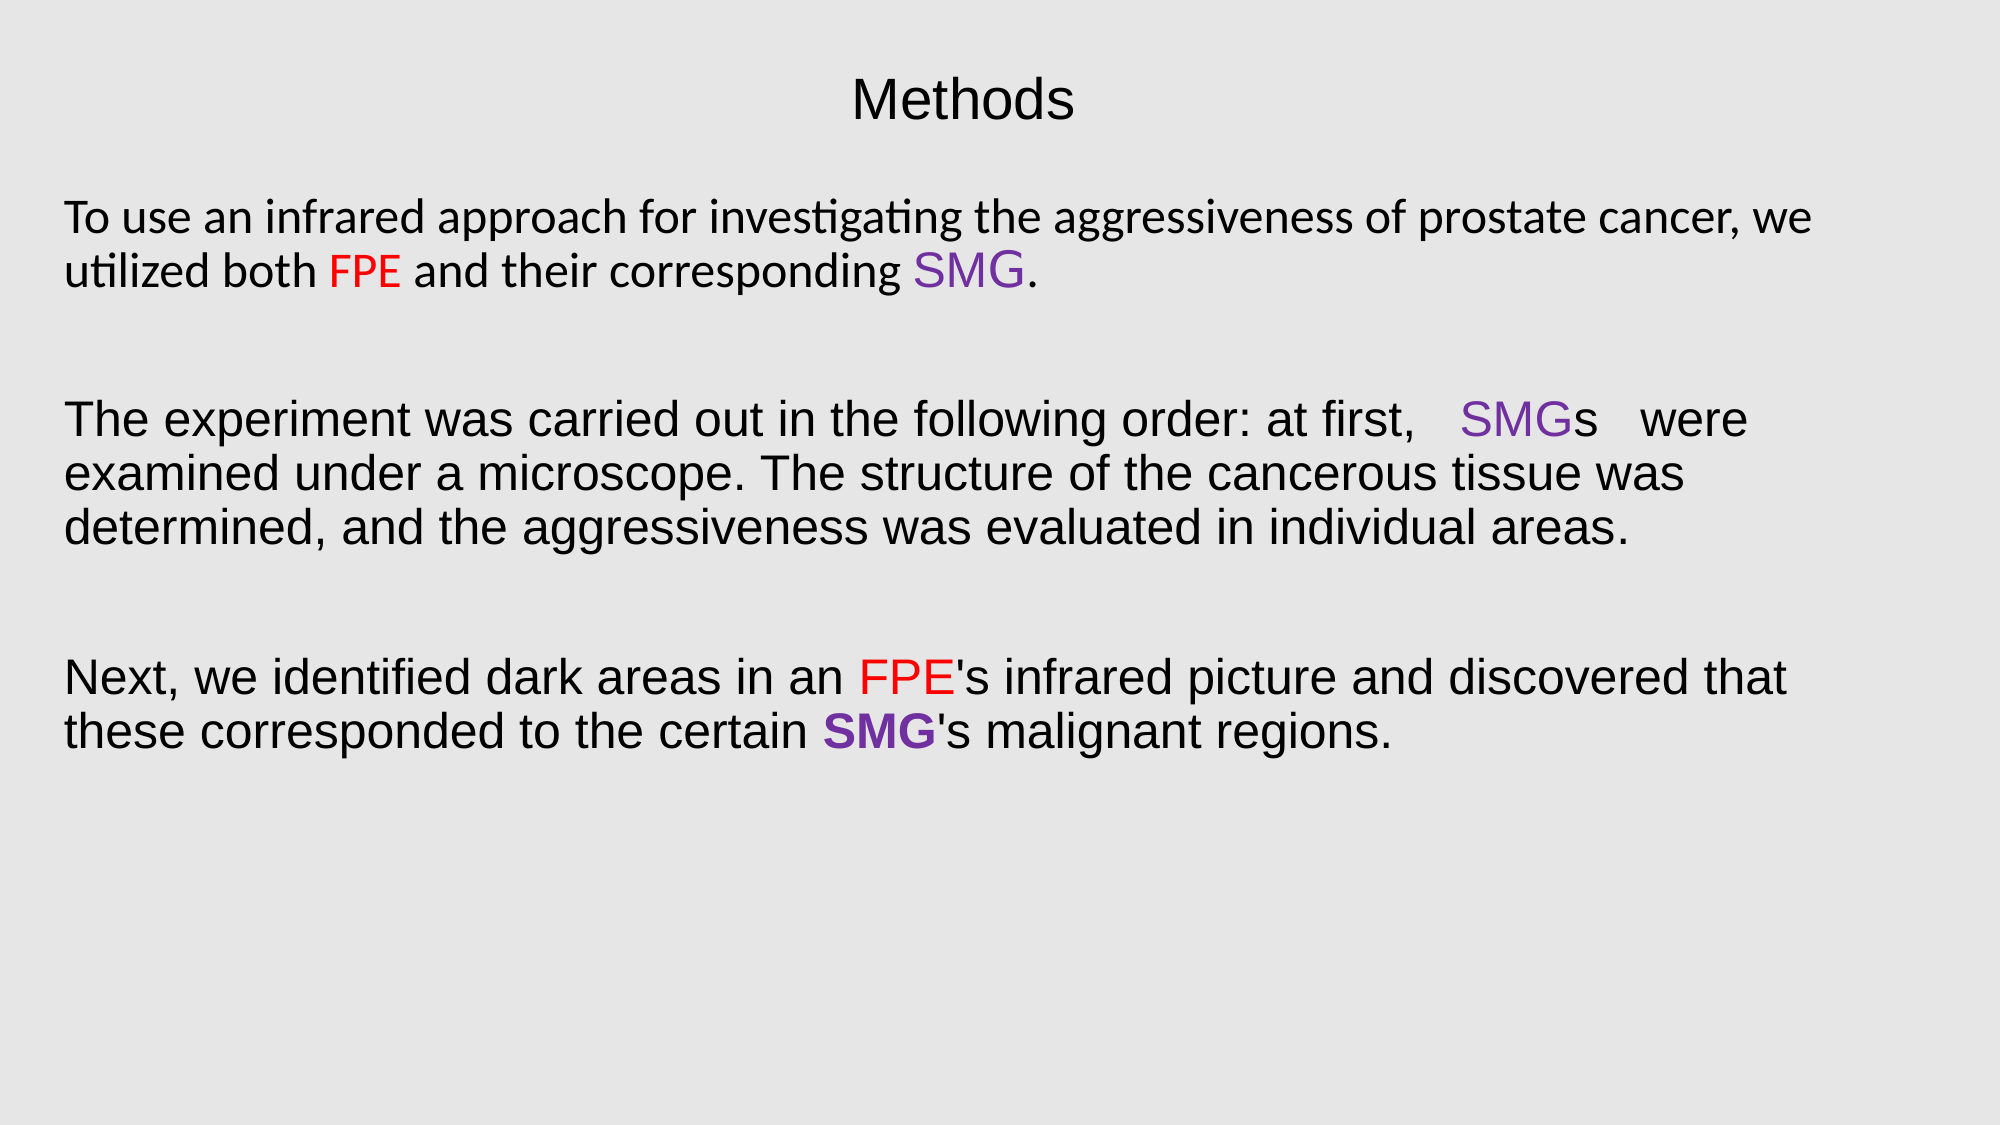

# Methods
To use an infrared approach for investigating the aggressiveness of prostate cancer, we utilized both FPE and their corresponding SMG.

The experiment was carried out in the following order: at first,   SMGs   were examined under a microscope. The structure of the cancerous tissue was determined, and the aggressiveness was evaluated in individual areas.

Next, we identified dark areas in an FPE's infrared picture and discovered that these corresponded to the certain SMG's malignant regions.